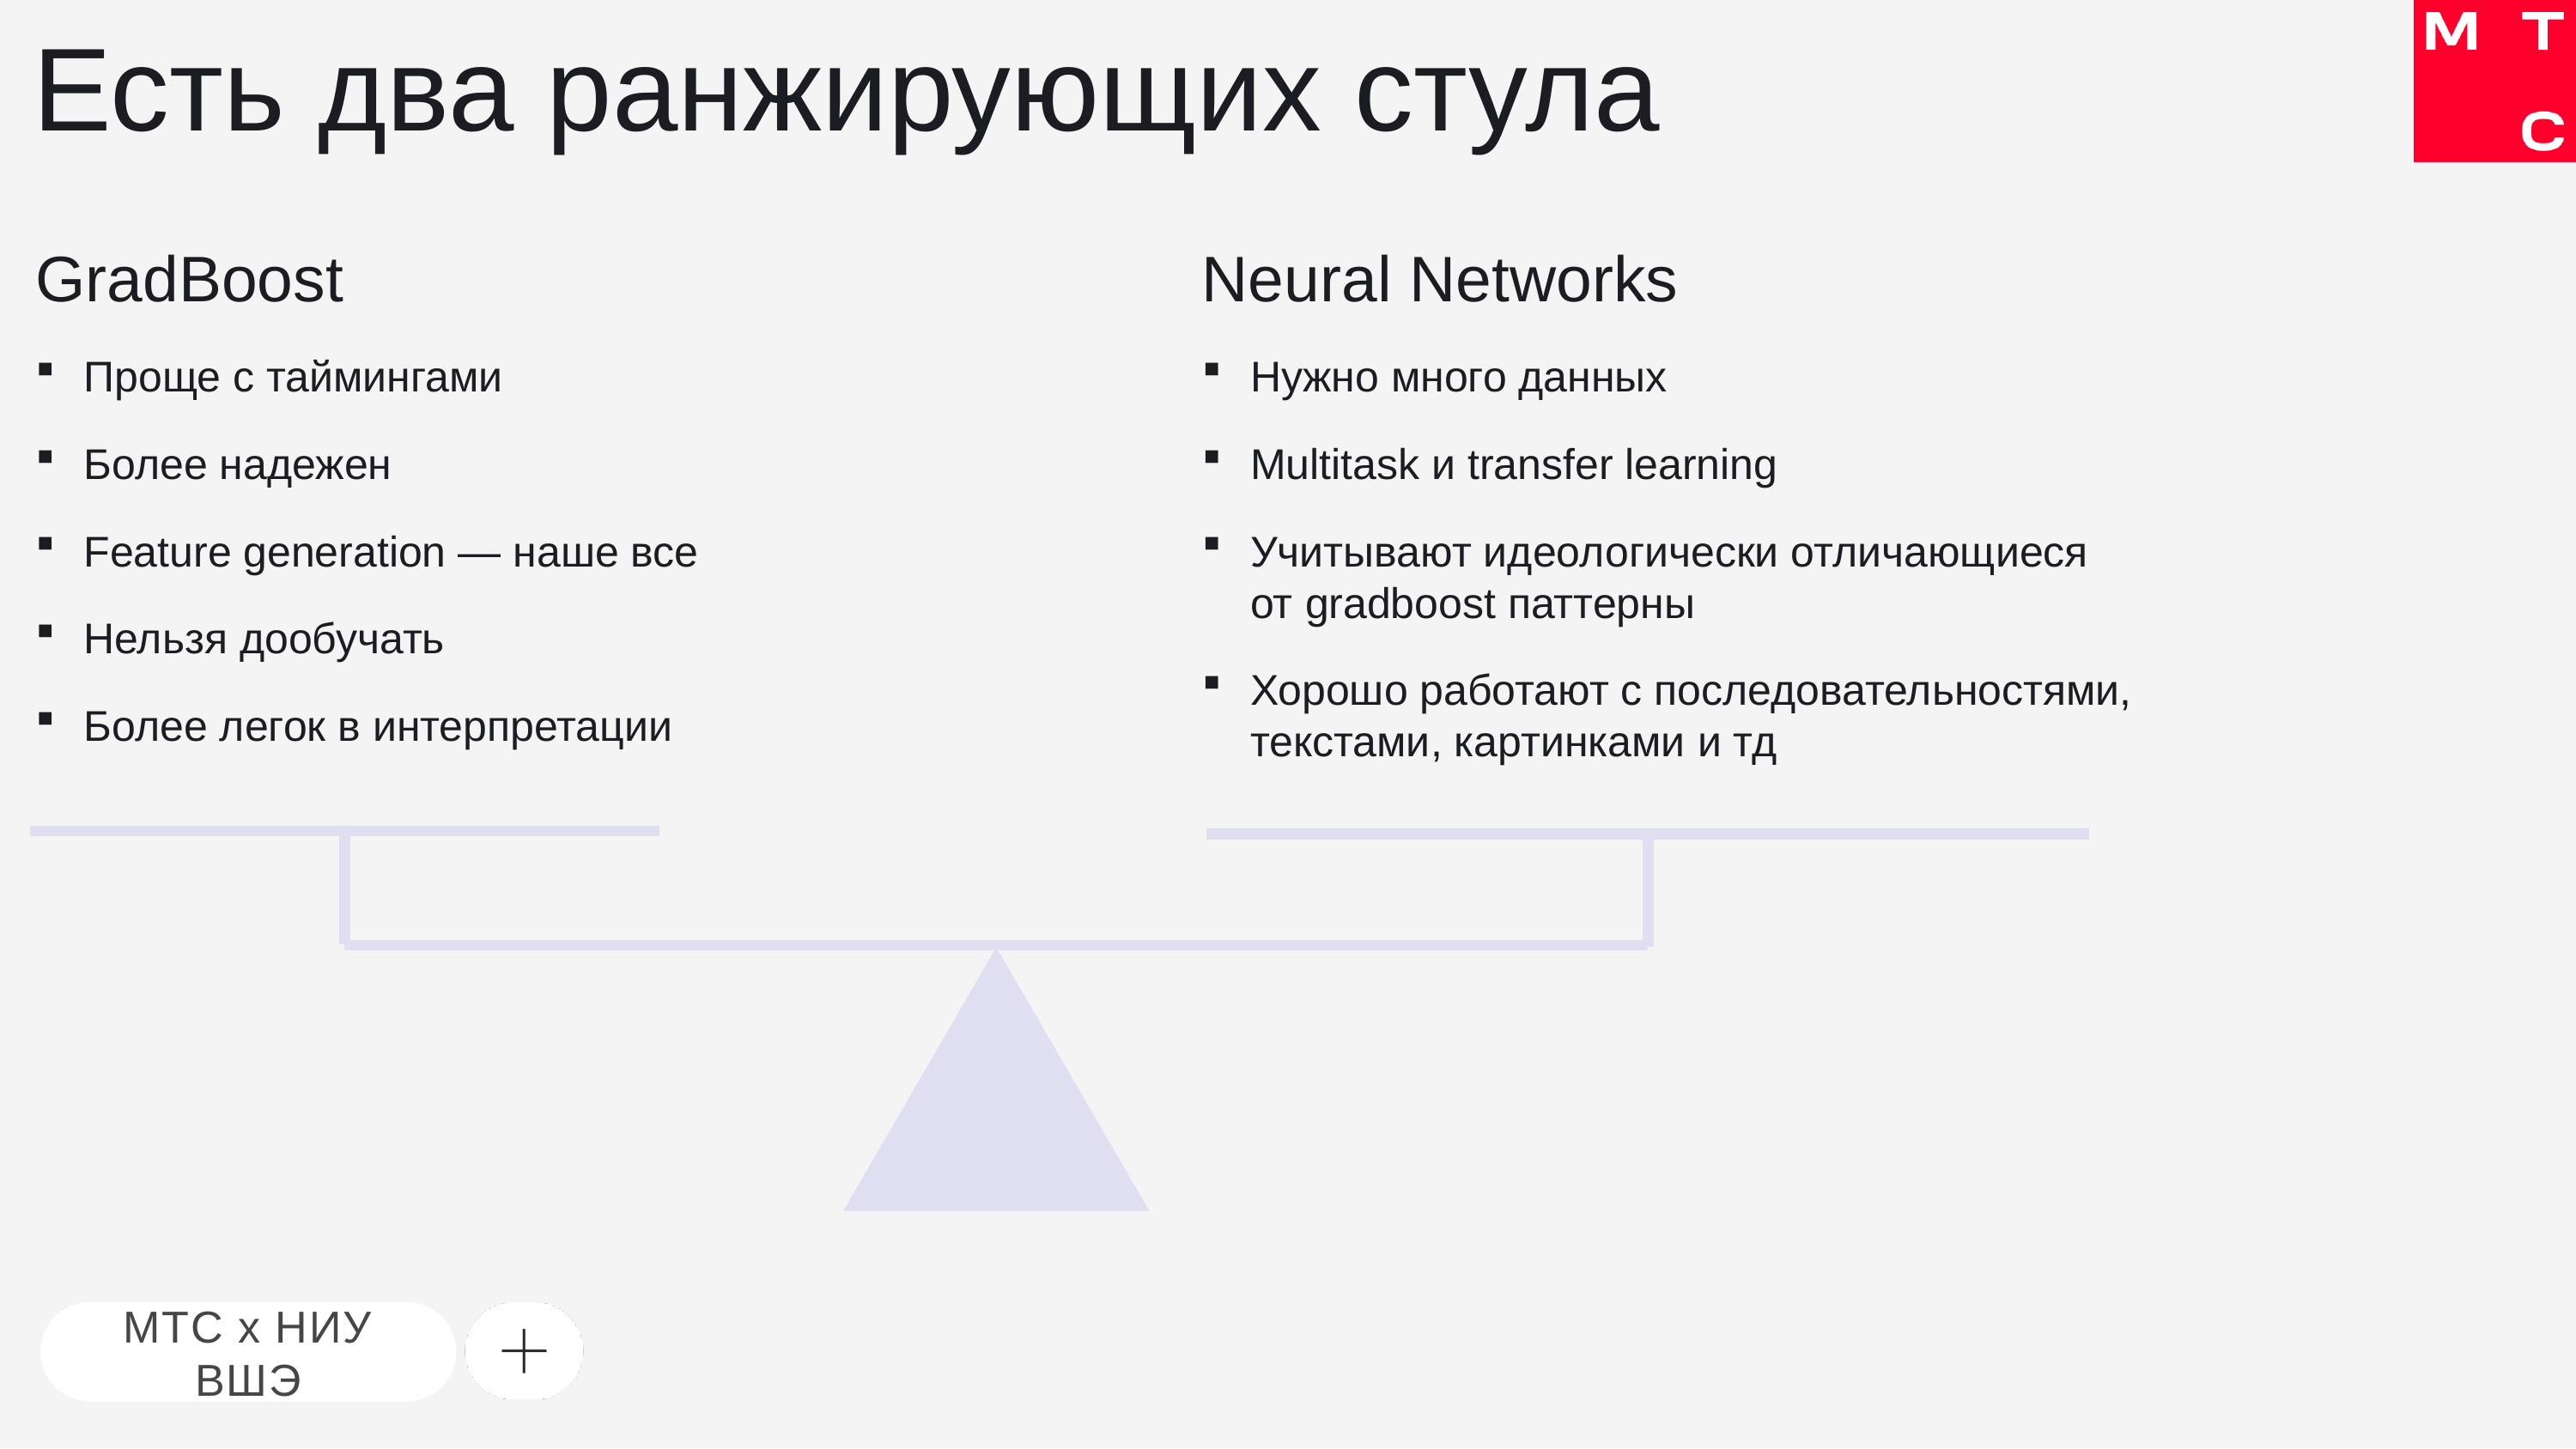

# Есть два ранжирующих стула
GradBoost
Neural Networks
Проще с таймингами
Более надежен
Feature generation — наше все
Нельзя дообучать
Более легок в интерпретации
Нужно много данных
Multitask и transfer learning
Учитывают идеологически отличающиеся
от gradboost паттерны
Хорошо работают с последовательностями,
текстами, картинками и тд